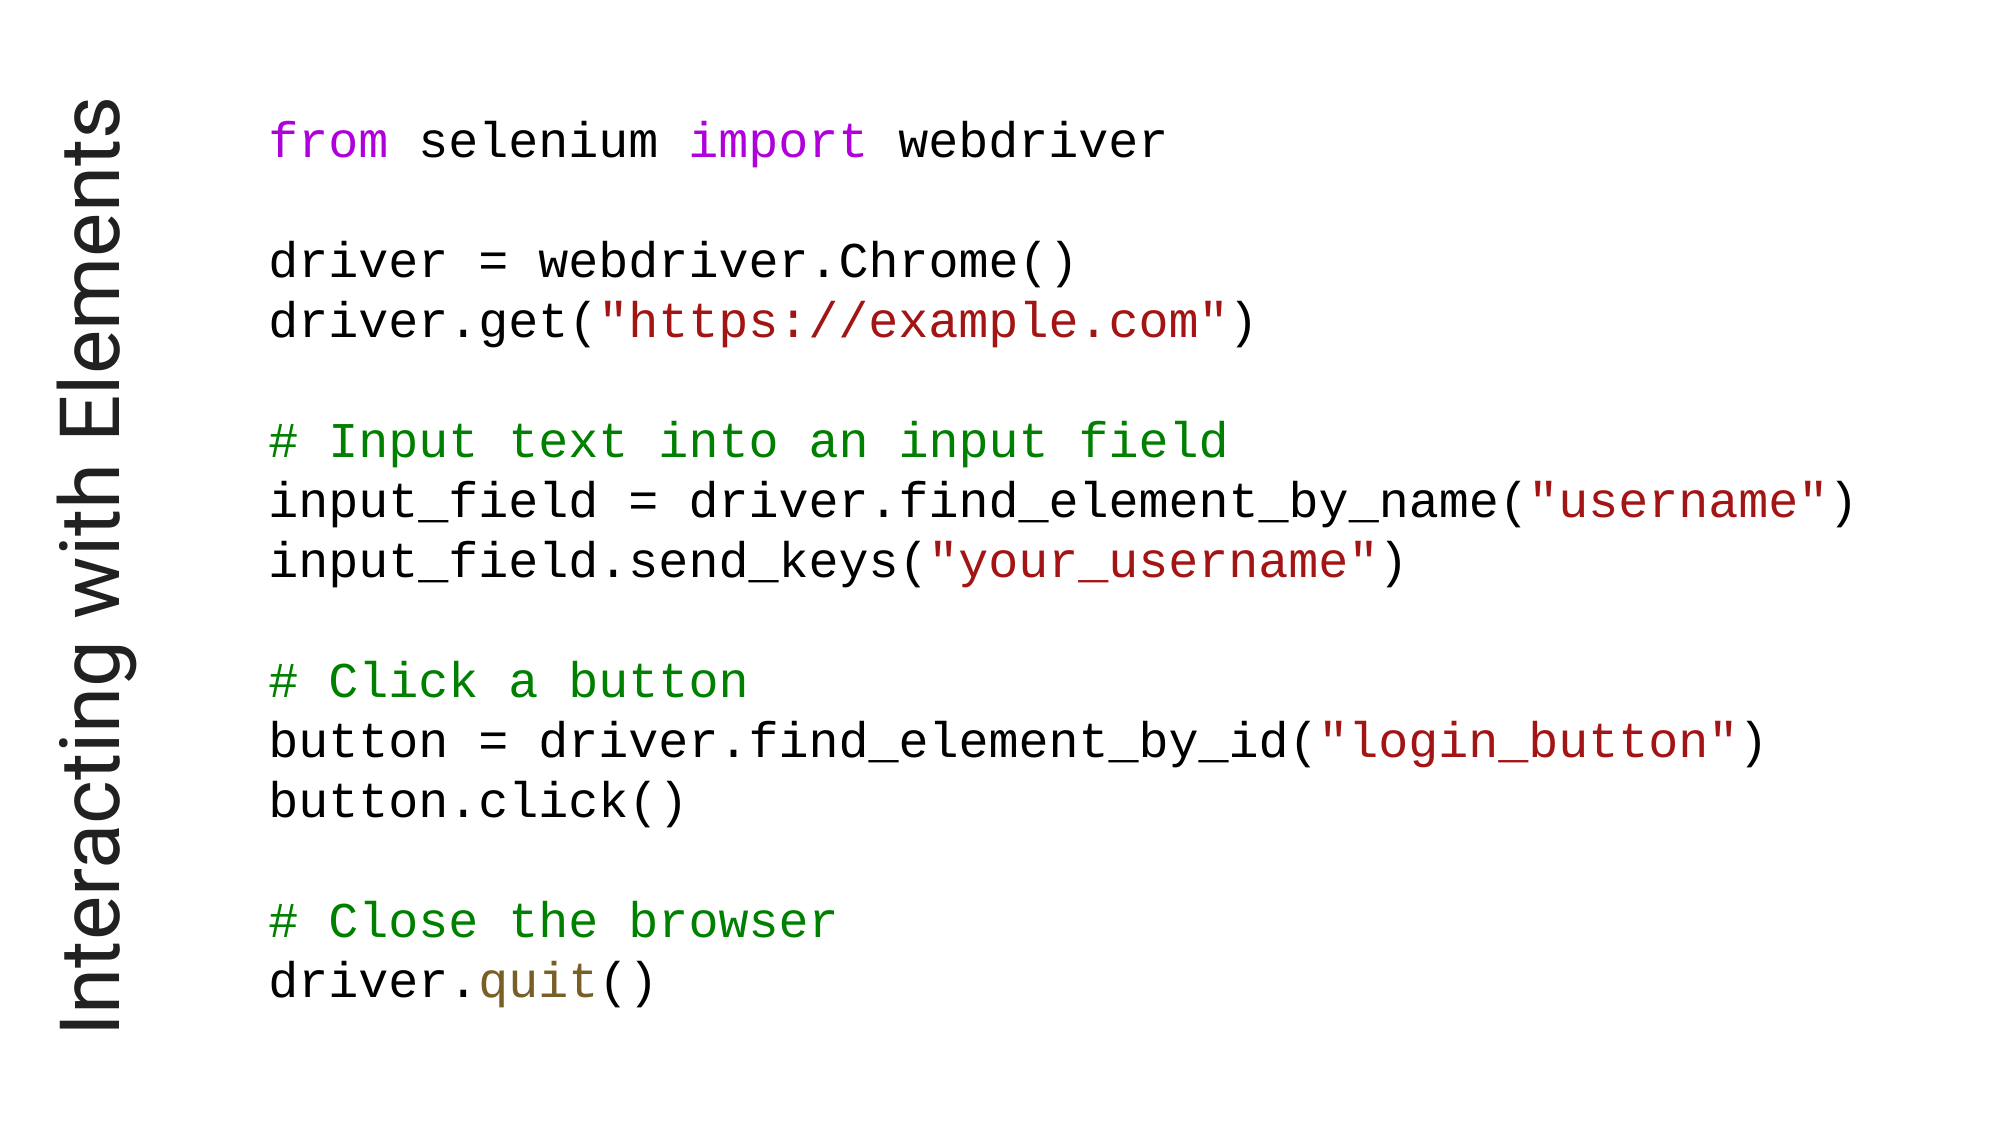

from selenium import webdriver
driver = webdriver.Chrome()
driver.get("https://example.com")
# Input text into an input field
input_field = driver.find_element_by_name("username")
input_field.send_keys("your_username")
# Click a button
button = driver.find_element_by_id("login_button")
button.click()
# Close the browser
driver.quit()
# Interacting with Elements